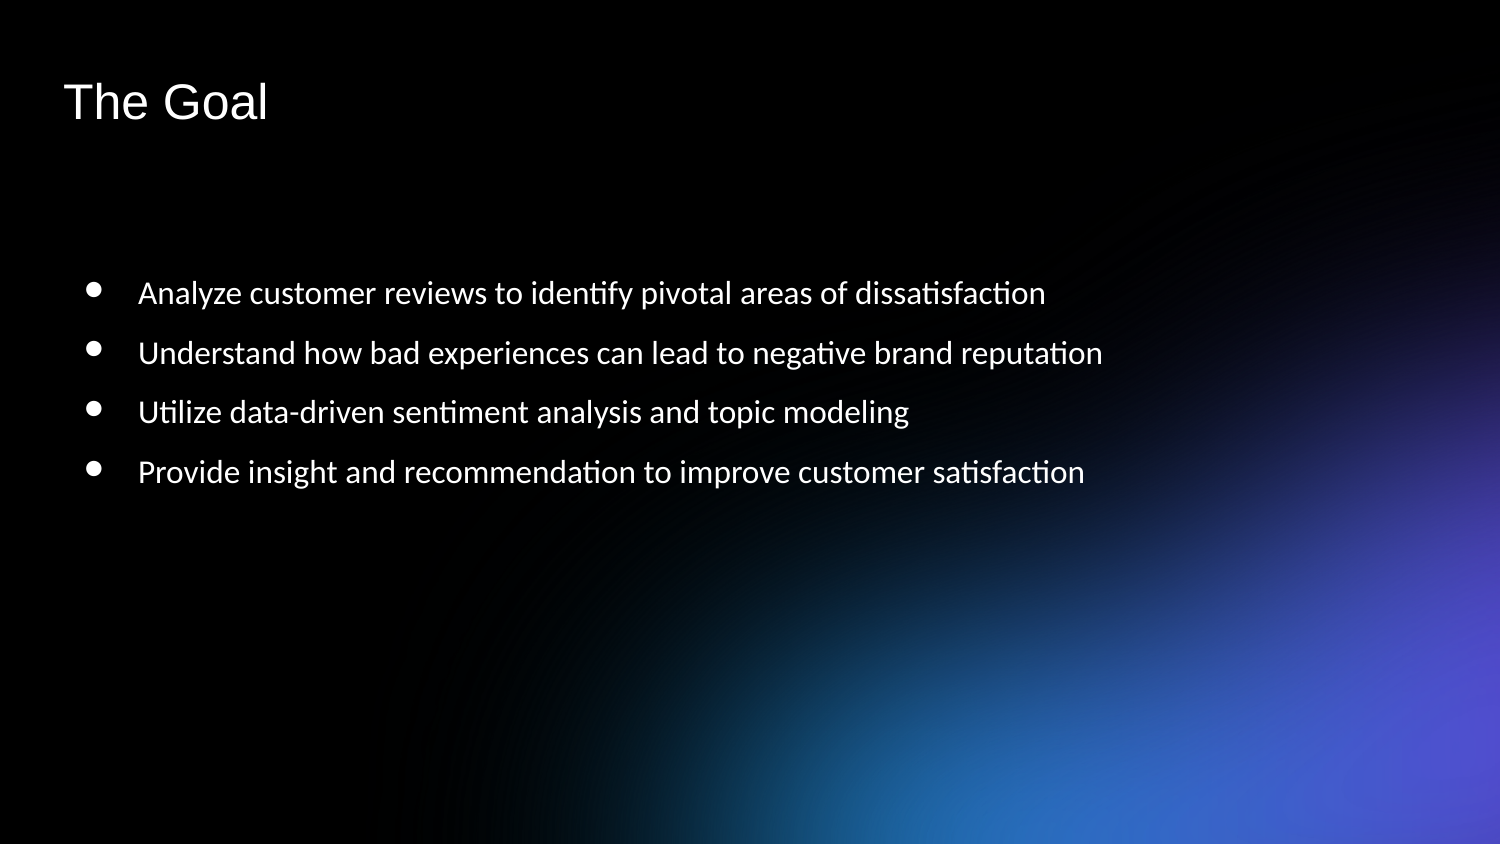

The Goal

Analyze customer reviews to identify pivotal areas of dissatisfaction
Understand how bad experiences can lead to negative brand reputation
Utilize data-driven sentiment analysis and topic modeling
Provide insight and recommendation to improve customer satisfaction